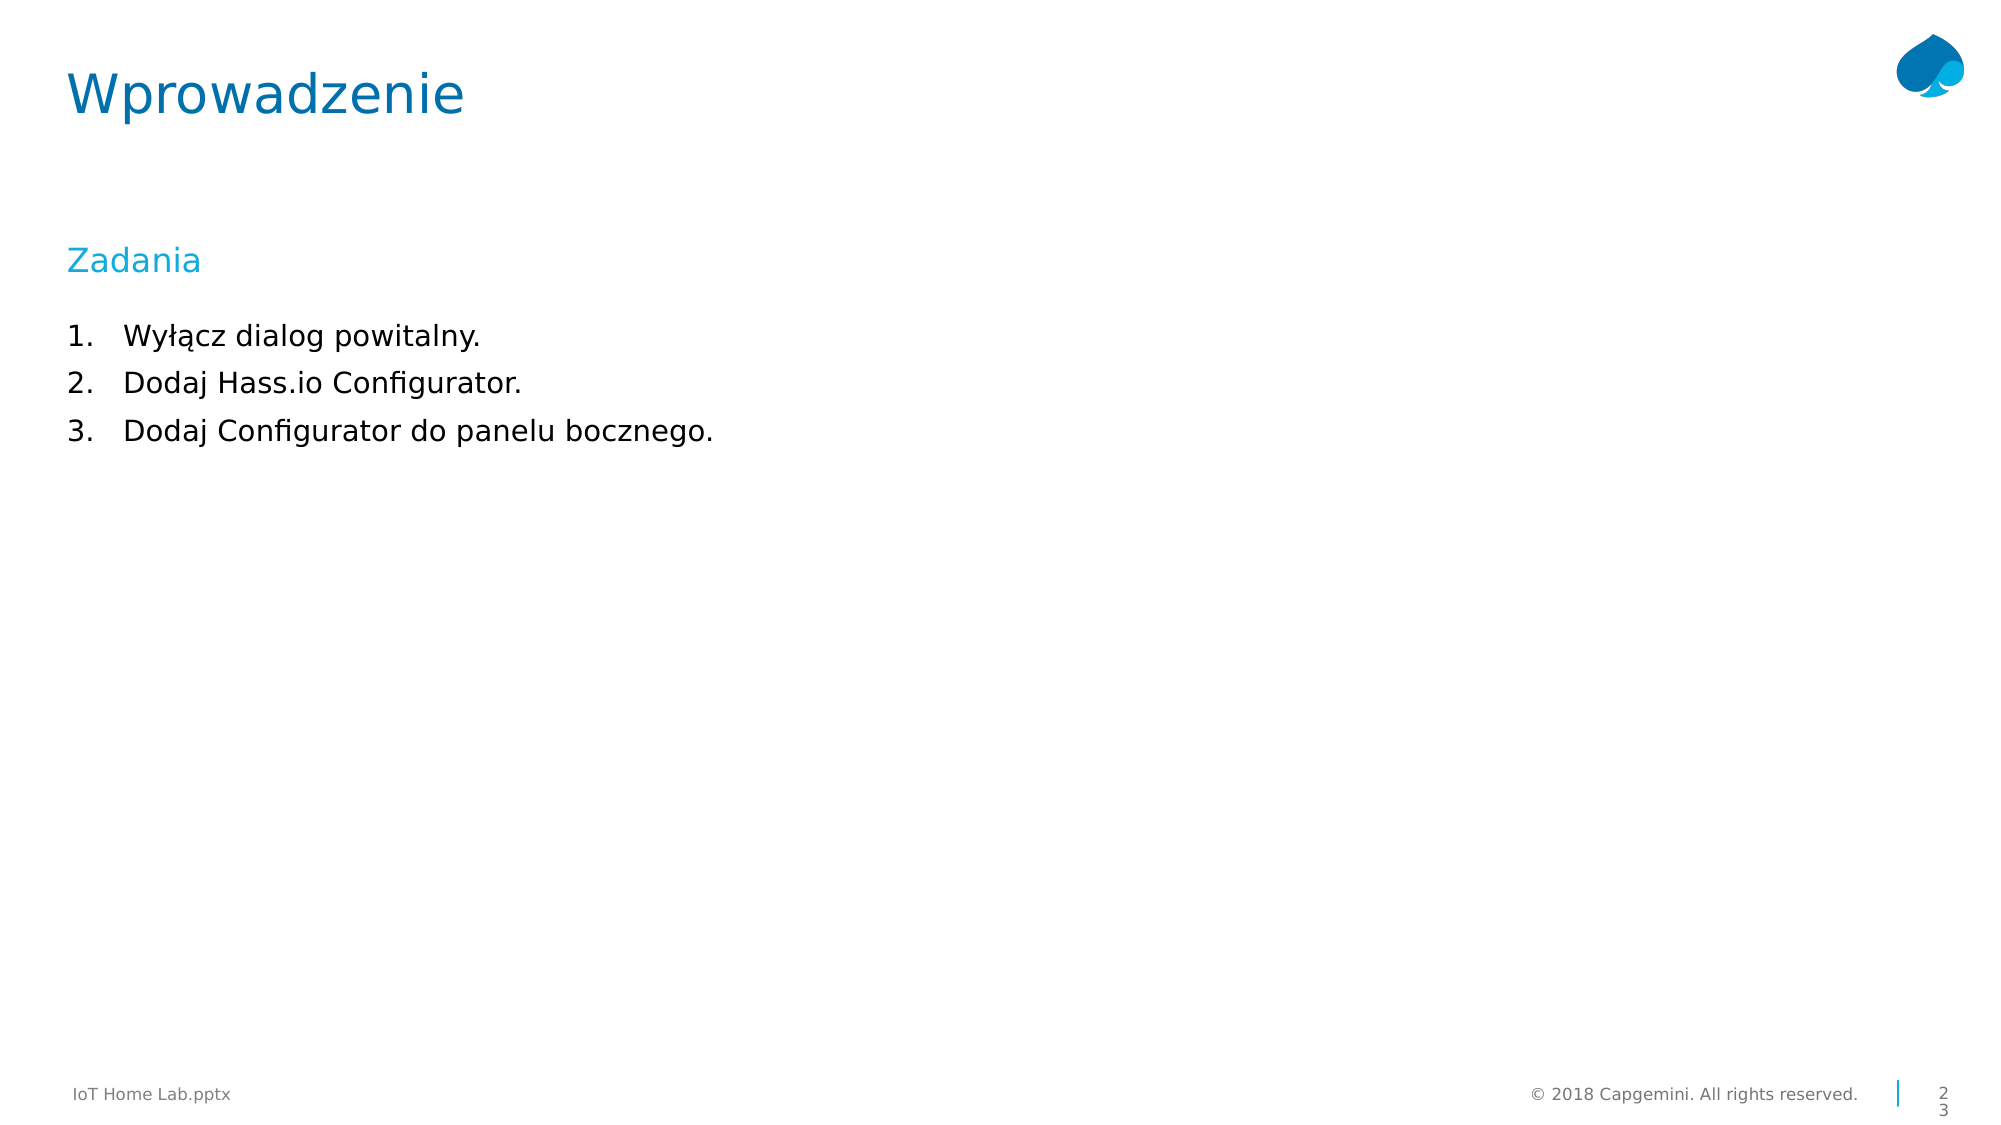

# Wprowadzenie
Zadania
Wyłącz dialog powitalny.
Dodaj Hass.io Configurator.
Dodaj Configurator do panelu bocznego.
© 2018 Capgemini. All rights reserved.
23